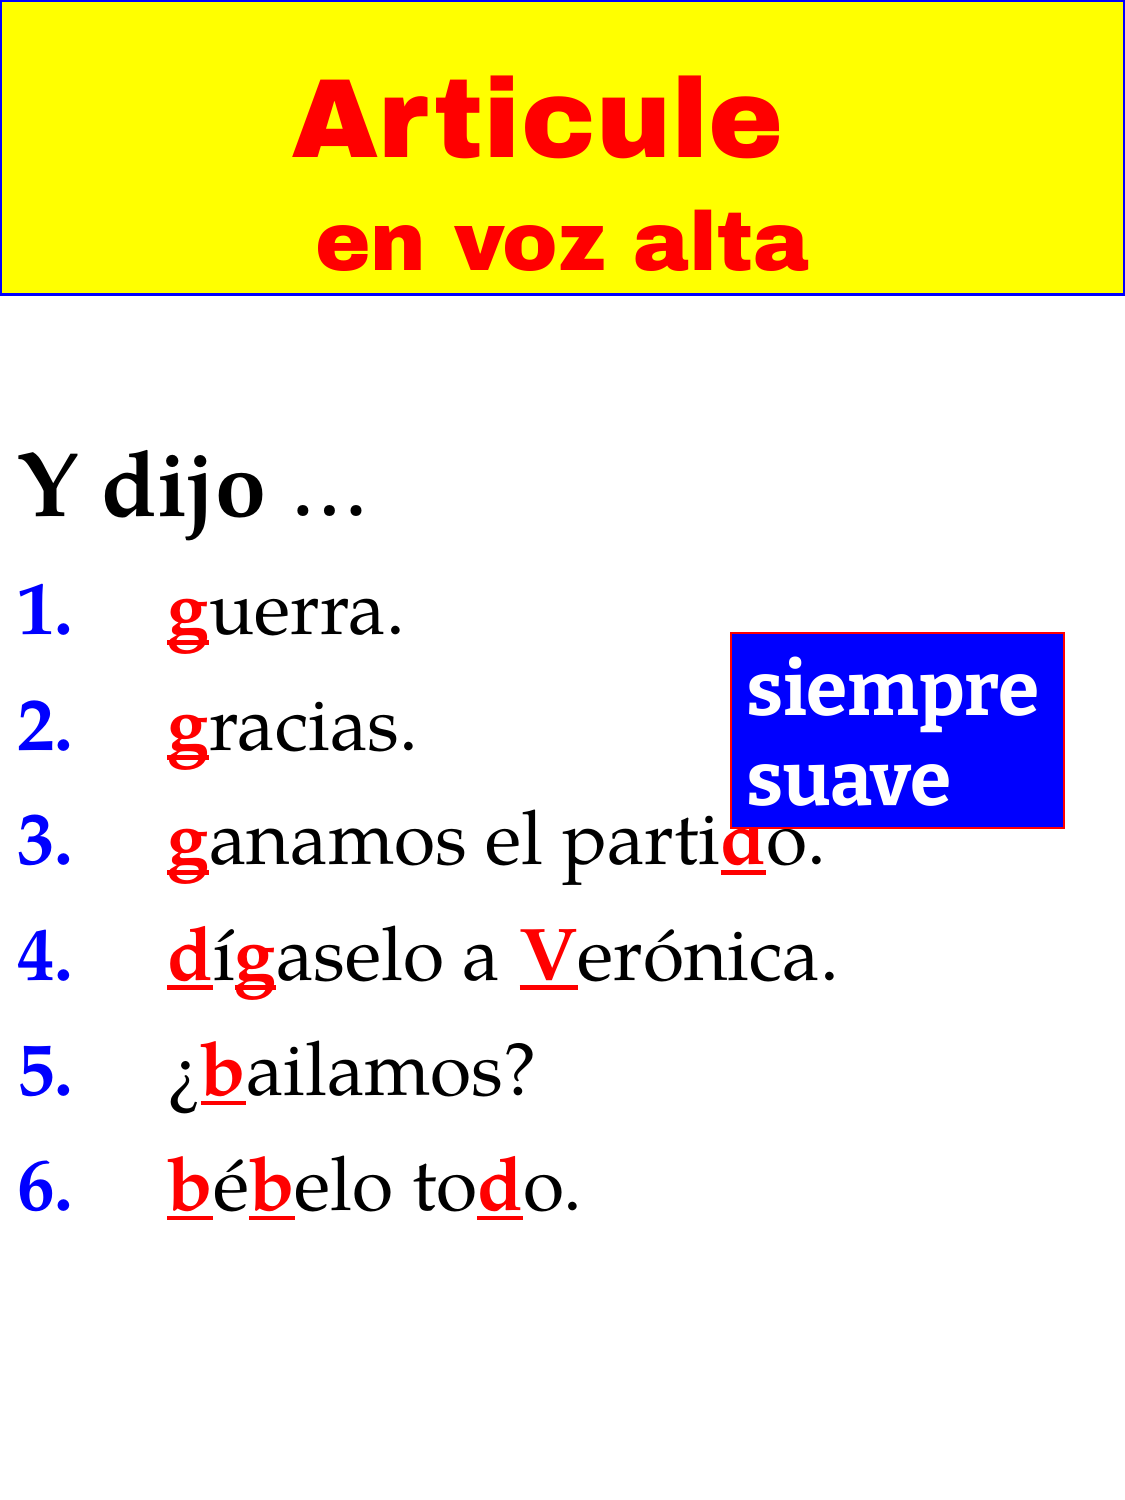

Articule
en voz alta
Y dijo …
1. 	guerra.
2. 	gracias.
3. 	ganamos el partido.
4. 	dígaselo a Verónica.
5. 	¿bailamos?
6. 	bébelo todo.
siempre suave